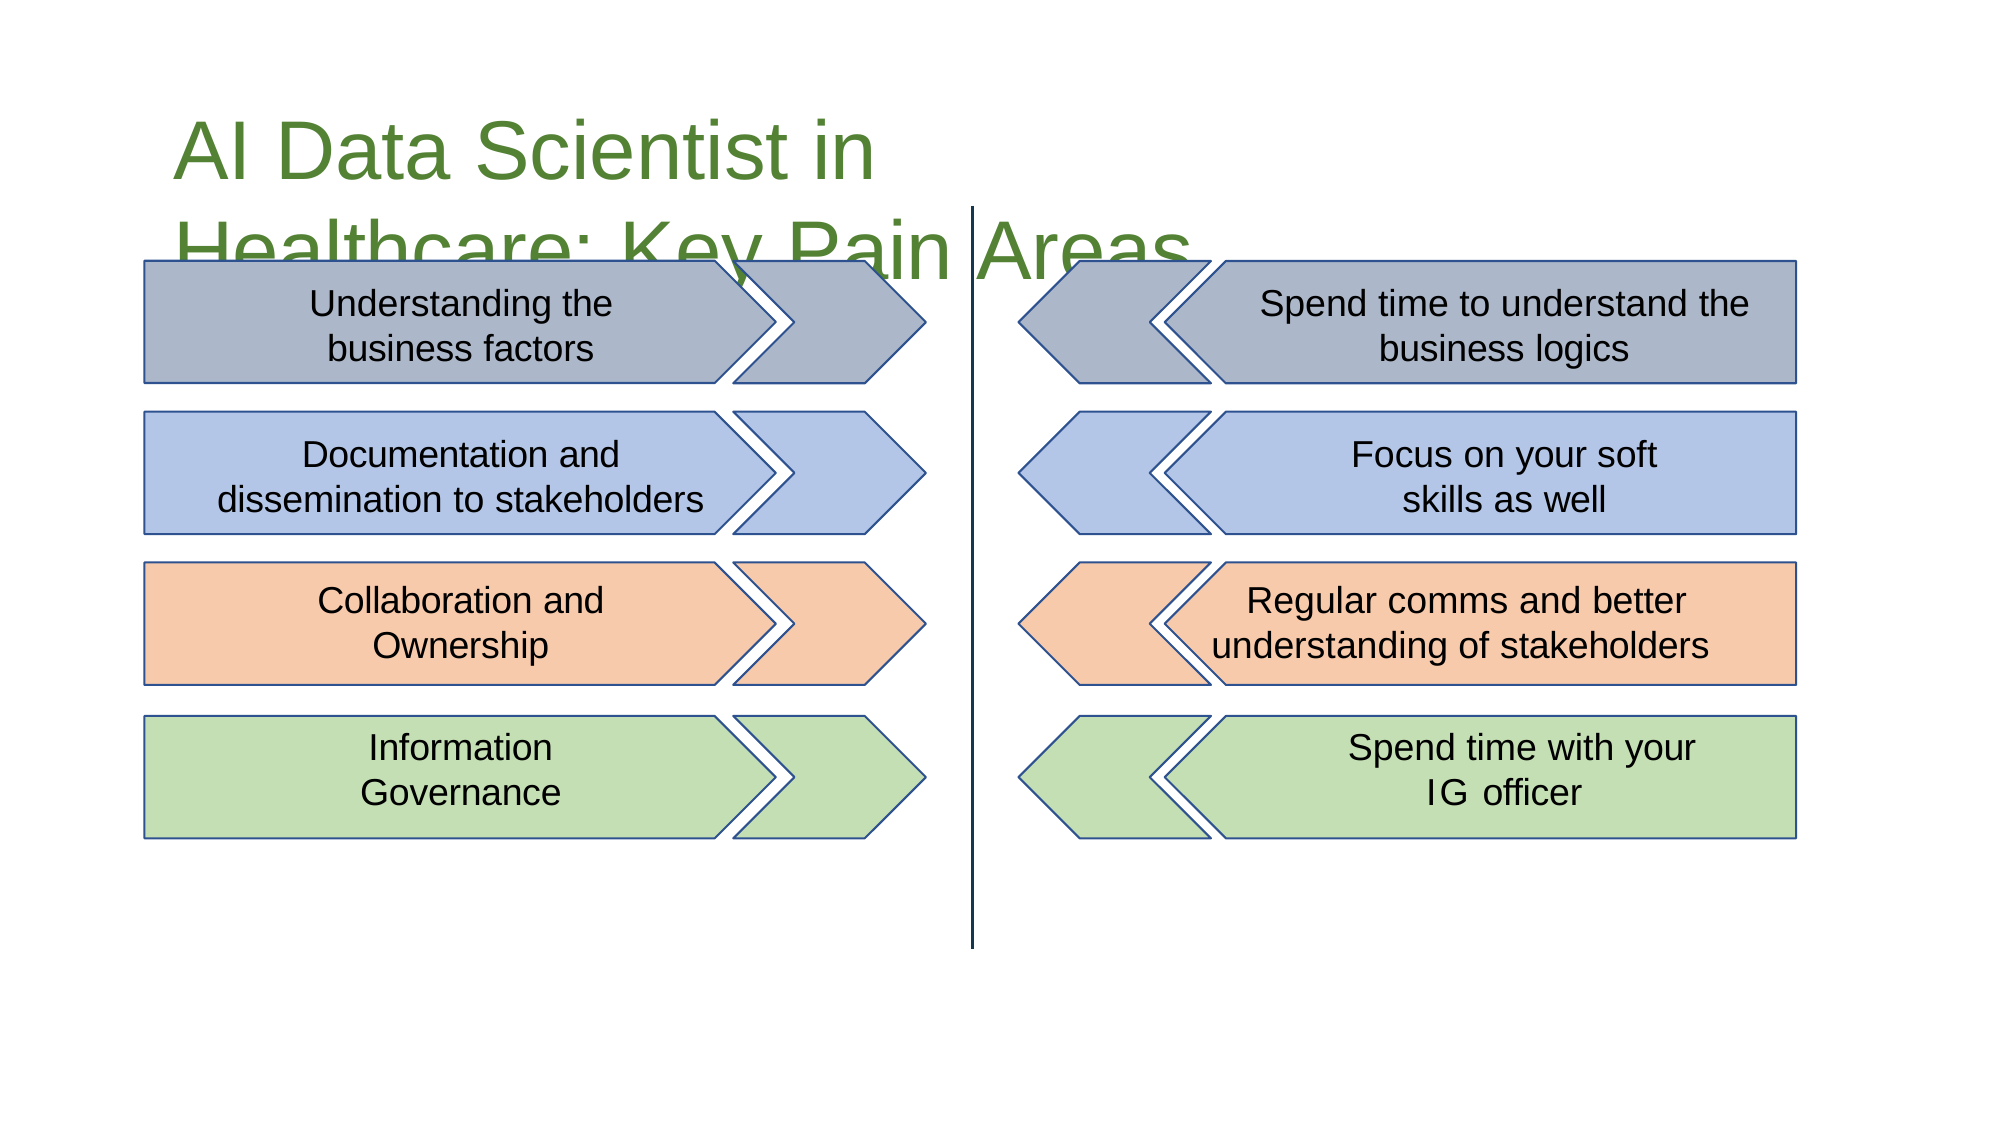

# AI Data Scientist in Healthcare: Key Pain Areas

Understanding the business factors

Documentation and dissemination to stakeholders

Collaboration and Ownership

Information Governance
Spend time to understand the business logics

Focus on your soft skills as well

Regular comms and better understanding of stakeholders

Spend time with your IG officer